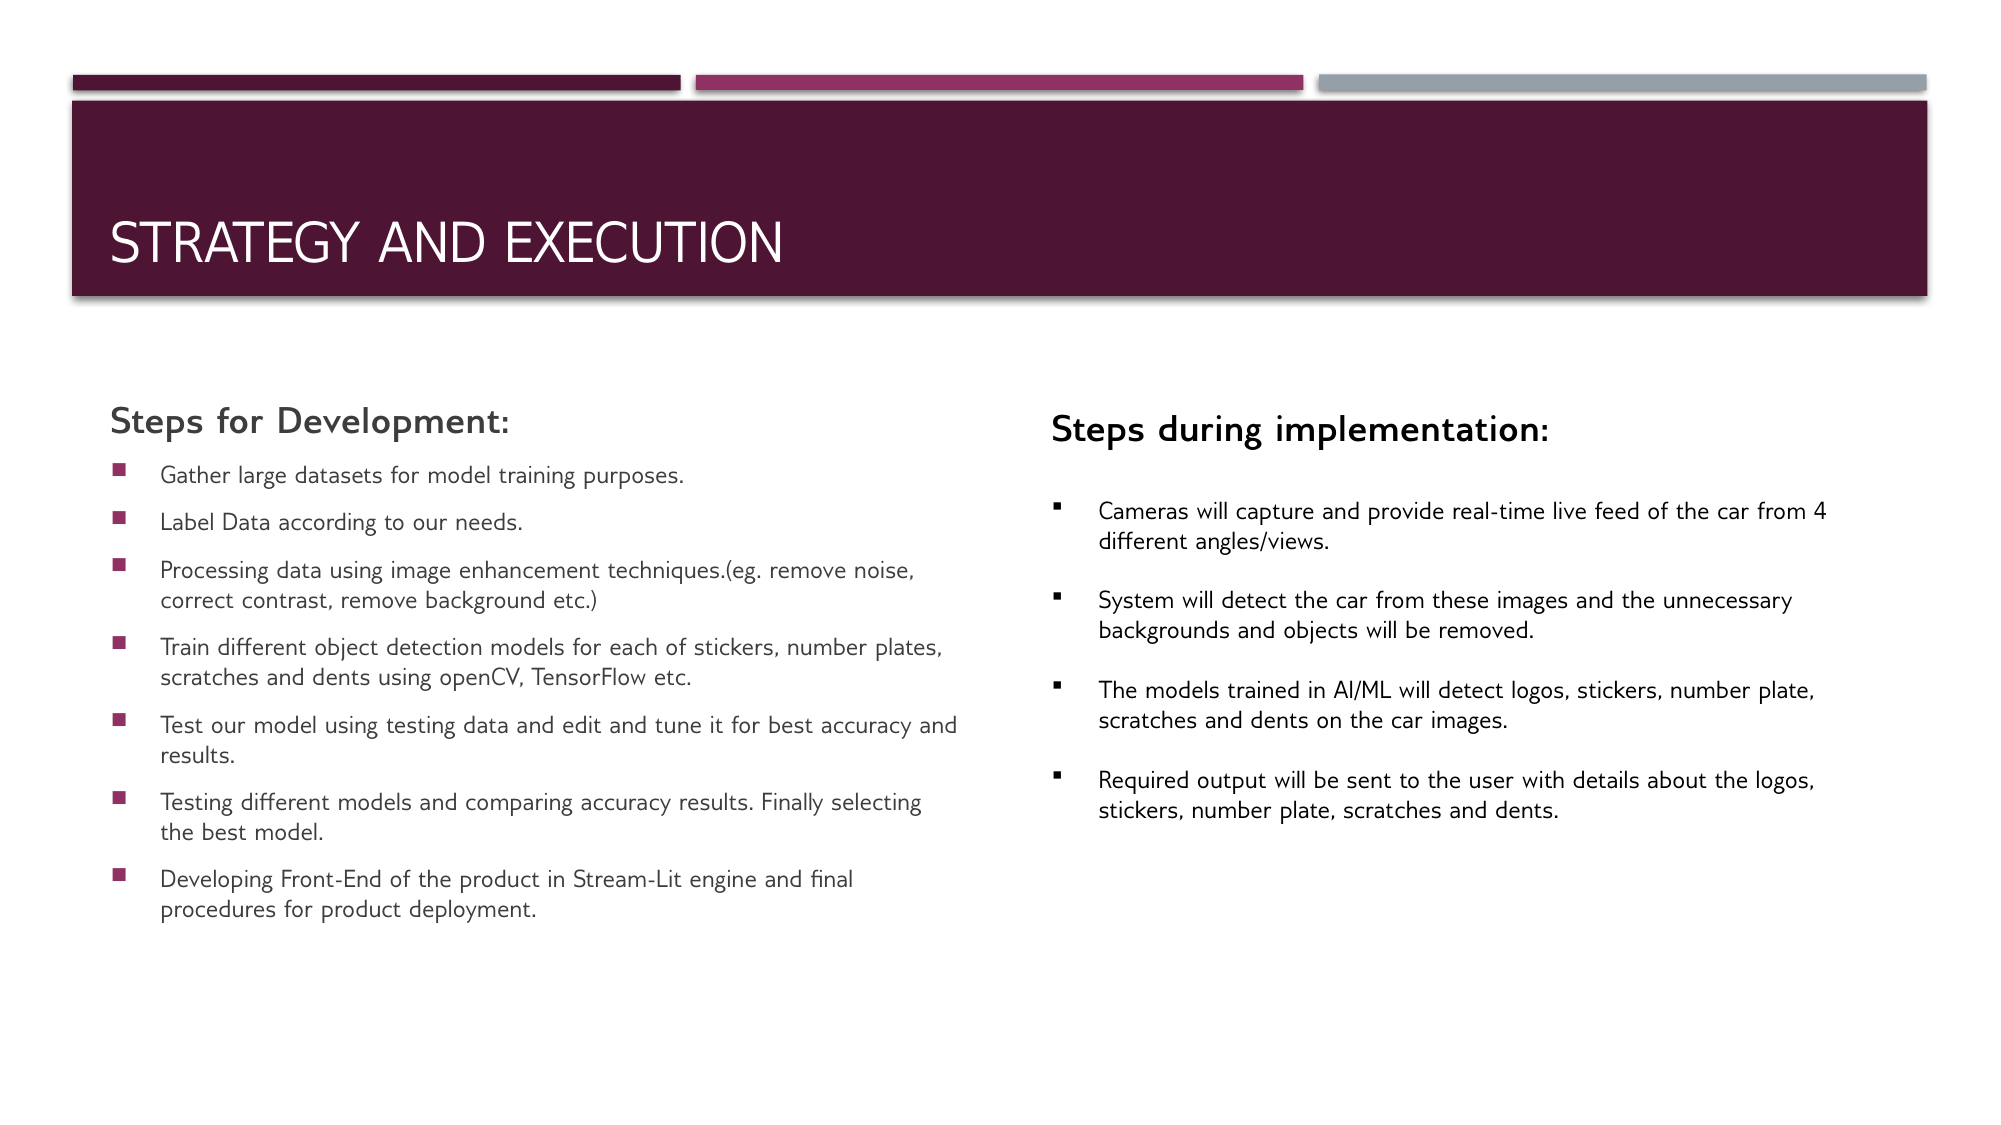

# Strategy and execution
Steps for Development:
Gather large datasets for model training purposes.
Label Data according to our needs.
Processing data using image enhancement techniques.(eg. remove noise, correct contrast, remove background etc.)
Train different object detection models for each of stickers, number plates, scratches and dents using openCV, TensorFlow etc.
Test our model using testing data and edit and tune it for best accuracy and results.
Testing different models and comparing accuracy results. Finally selecting the best model.
Developing Front-End of the product in Stream-Lit engine and final procedures for product deployment.
Steps during implementation:

Cameras will capture and provide real-time live feed of the car from 4 different angles/views.

System will detect the car from these images and the unnecessary backgrounds and objects will be removed.

The models trained in AI/ML will detect logos, stickers, number plate, scratches and dents on the car images.

Required output will be sent to the user with details about the logos, stickers, number plate, scratches and dents.